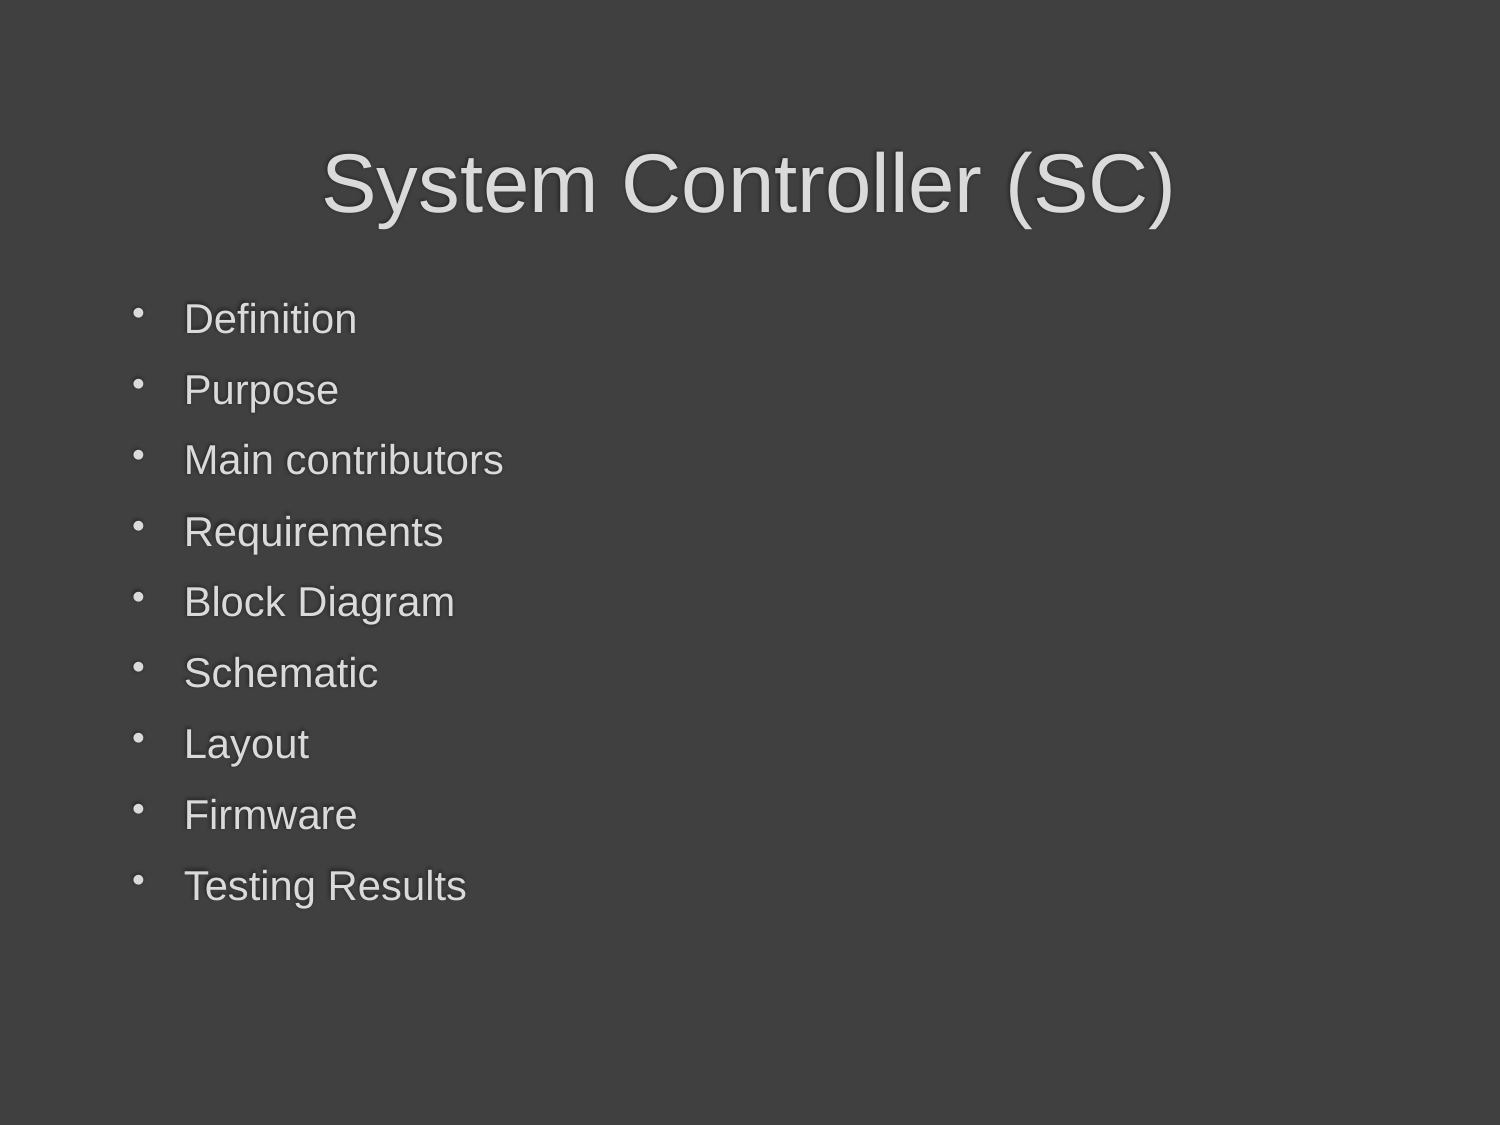

# System Controller (SC)
Definition
Purpose
Main contributors
Requirements
Block Diagram
Schematic
Layout
Firmware
Testing Results